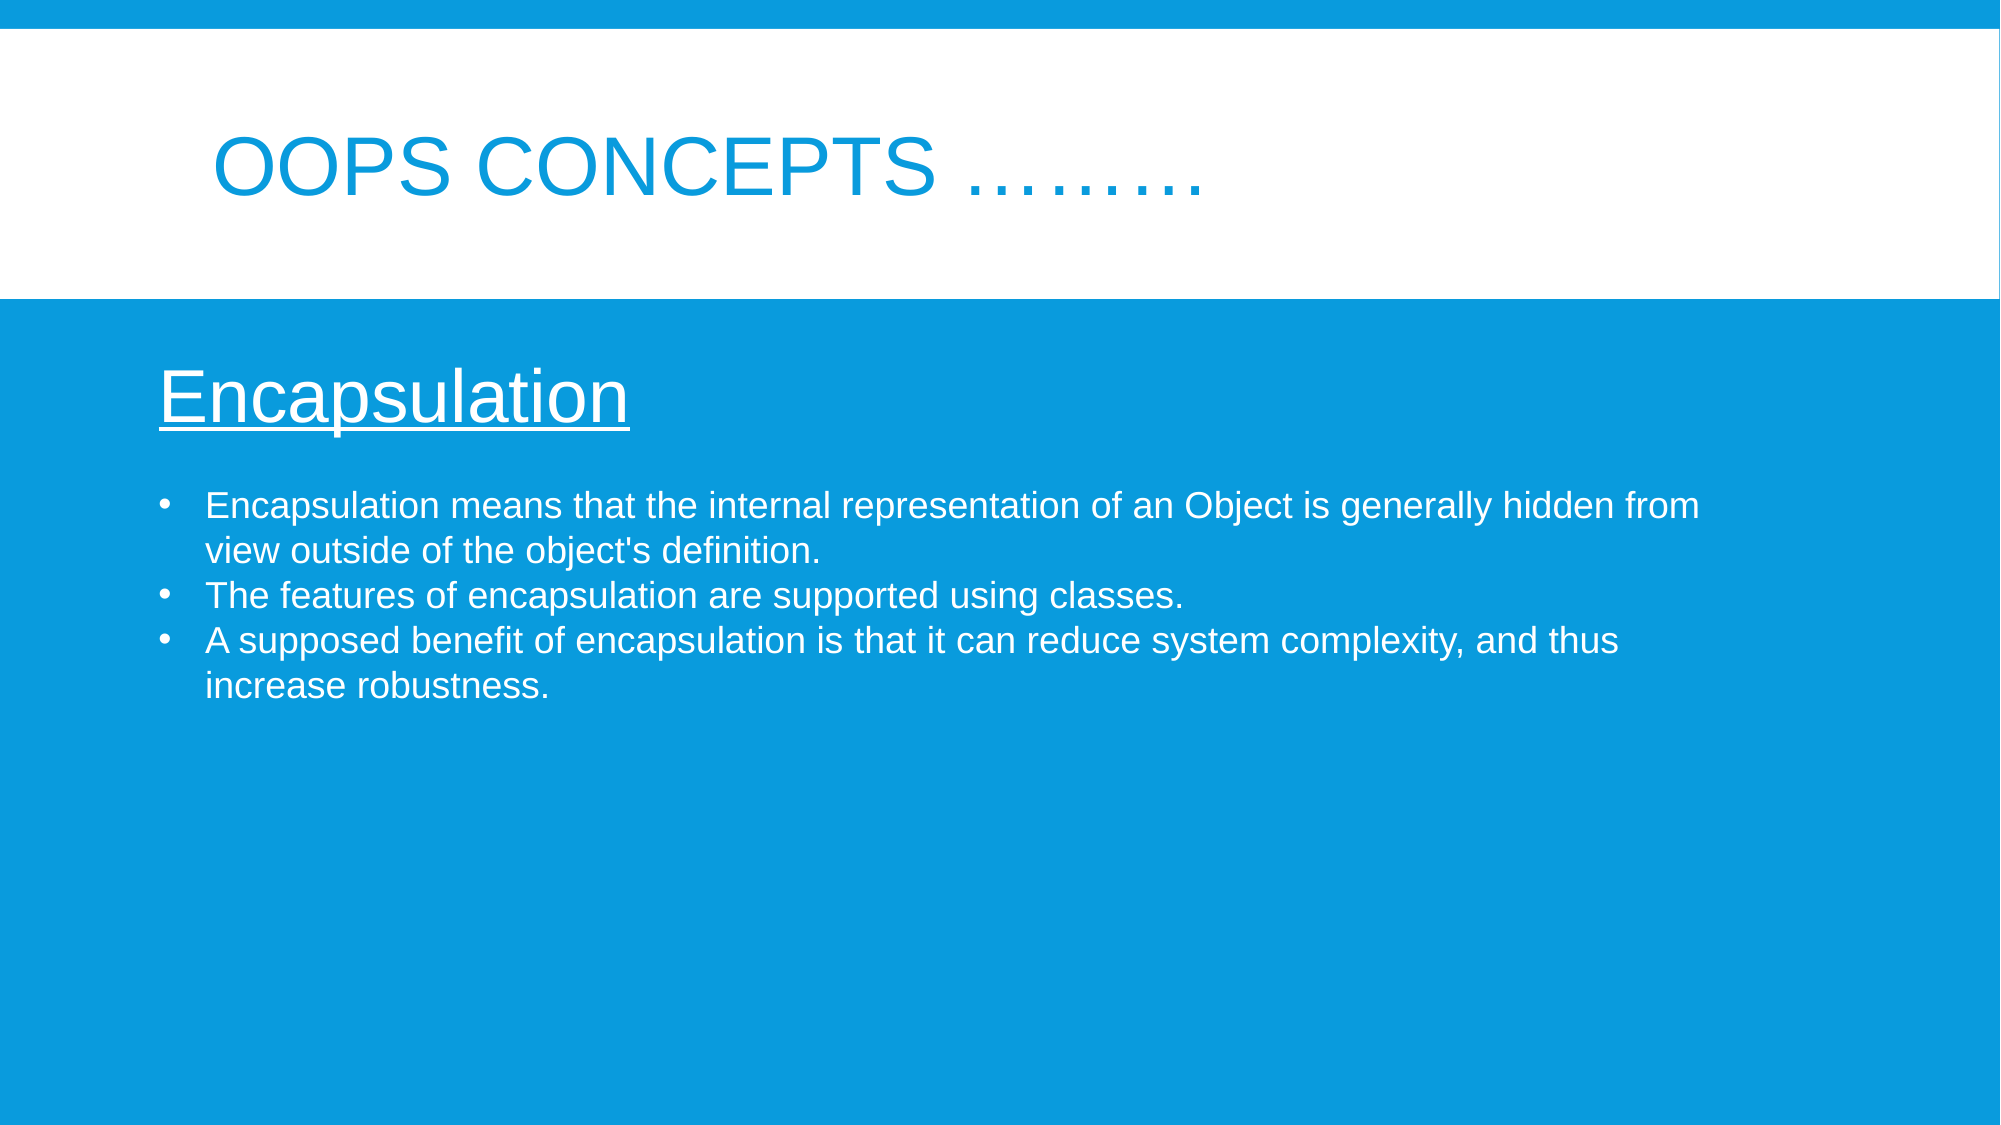

# OOPs concepts ………
Encapsulation
Encapsulation means that the internal representation of an Object is generally hidden from view outside of the object's definition.
The features of encapsulation are supported using classes.
A supposed benefit of encapsulation is that it can reduce system complexity, and thus increase robustness.